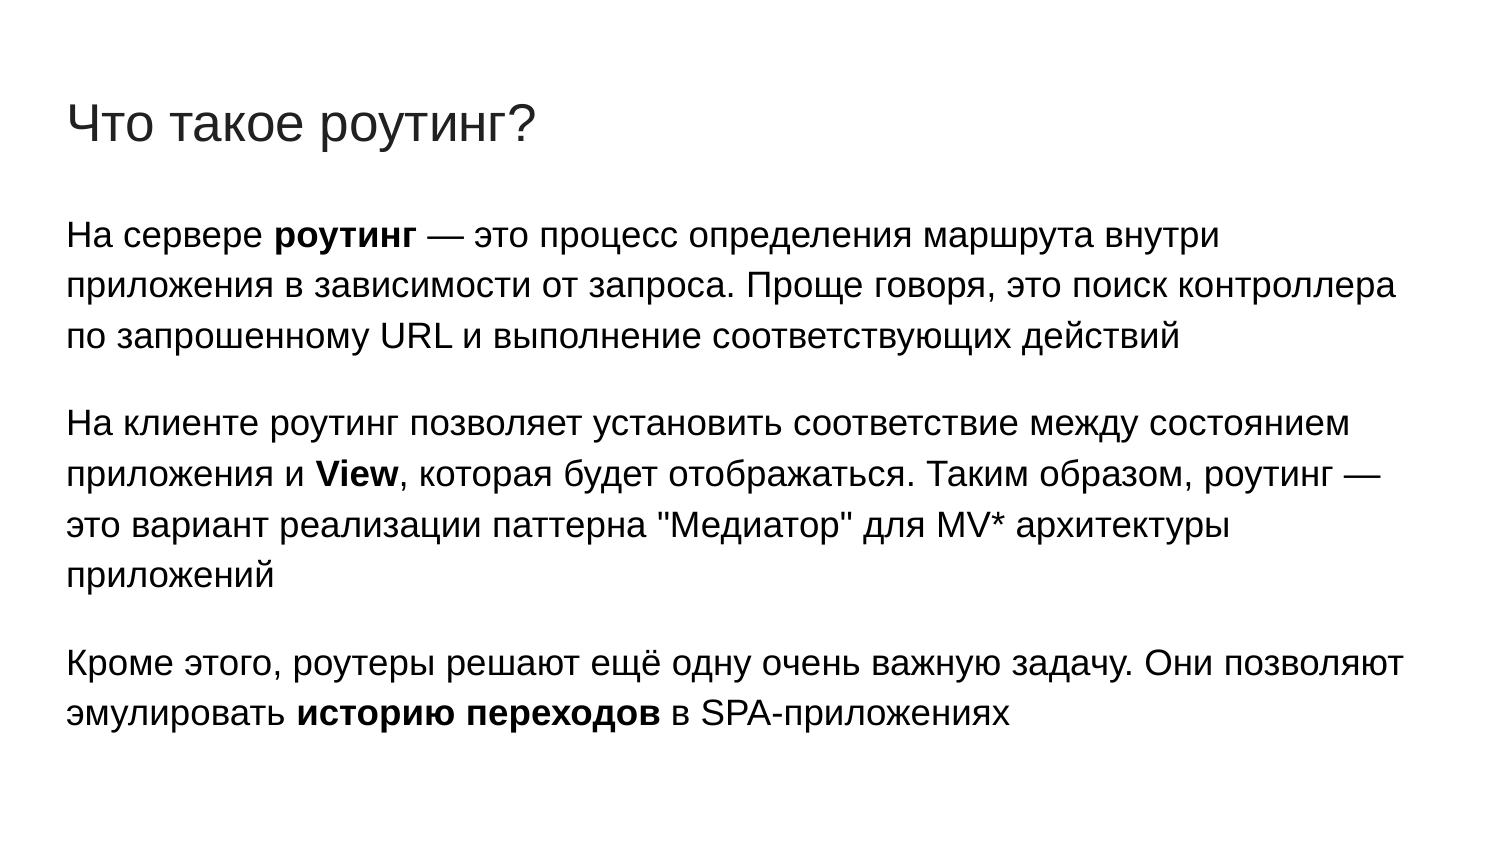

# Что такое роутинг?
На сервере роутинг — это процесс определения маршрута внутри приложения в зависимости от запроса. Проще говоря, это поиск контроллера по запрошенному URL и выполнение соответствующих действий
На клиенте роутинг позволяет установить соответствие между состоянием приложения и View, которая будет отображаться. Таким образом, роутинг — это вариант реализации паттерна "Медиатор" для MV* архитектуры приложений
Кроме этого, роутеры решают ещё одну очень важную задачу. Они позволяют эмулировать историю переходов в SPA-приложениях